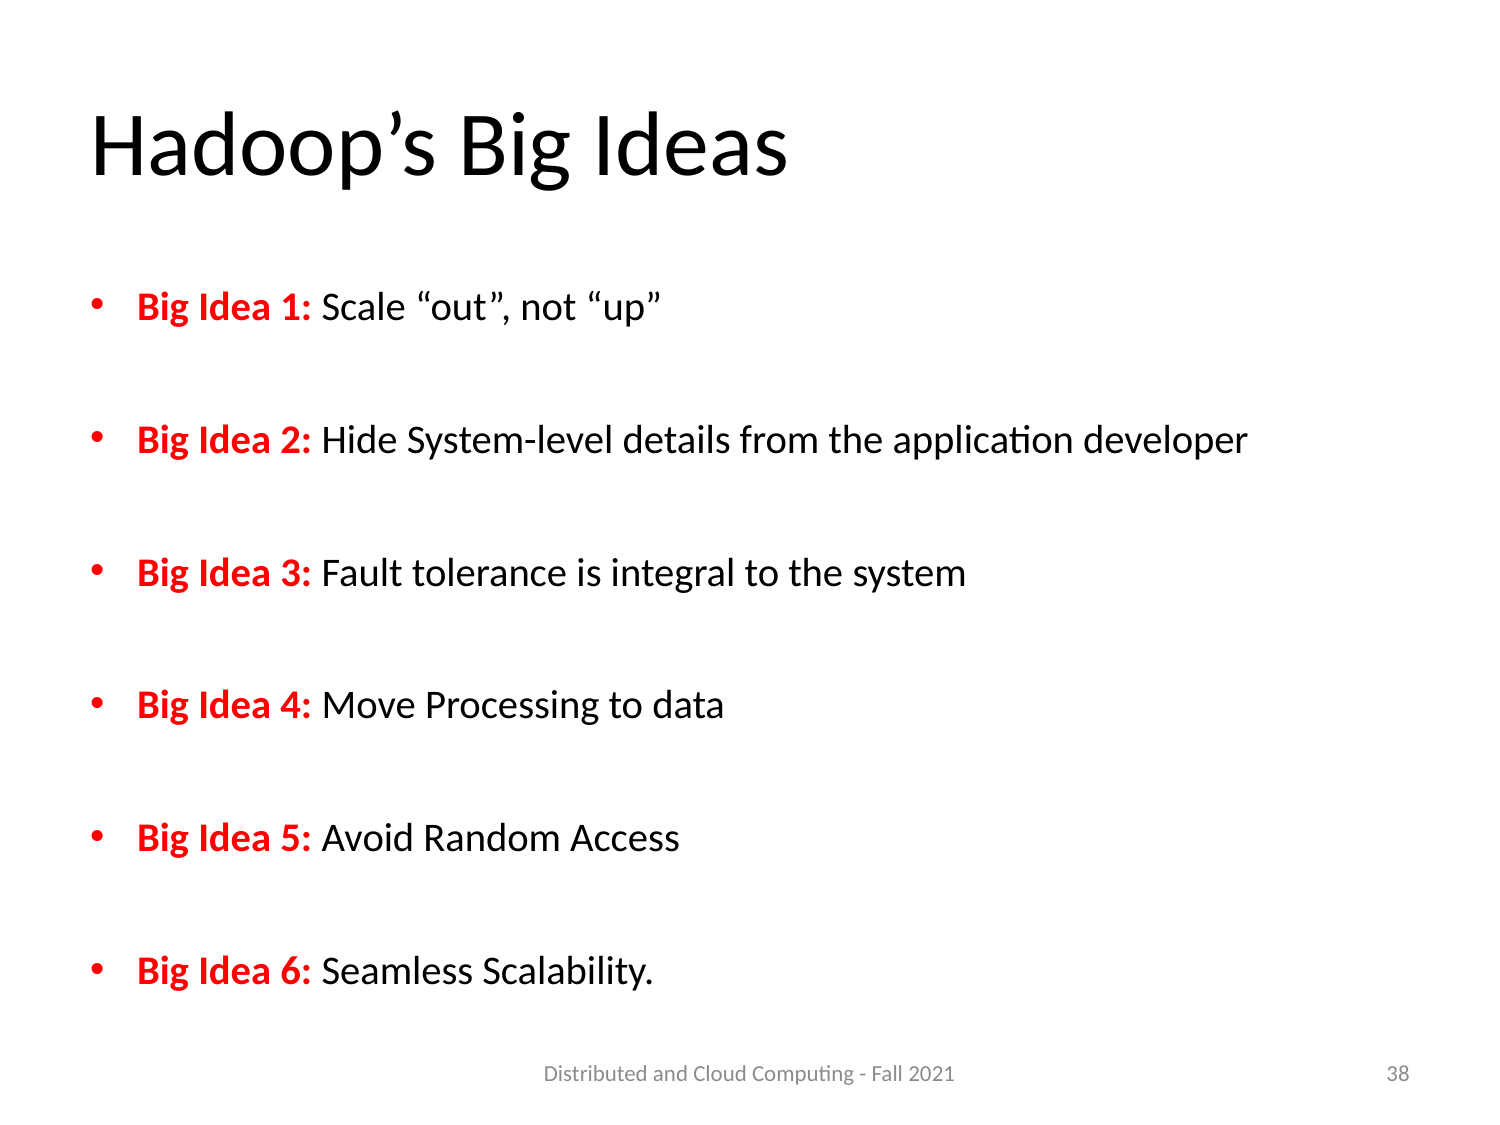

# Hadoop’s Big Ideas
Big Idea 1: Scale “out”, not “up”

Big Idea 2: Hide System-level details from the application developer

Big Idea 3: Fault tolerance is integral to the system

Big Idea 4: Move Processing to data

Big Idea 5: Avoid Random Access

Big Idea 6: Seamless Scalability.

Distributed and Cloud Computing - Fall 2021
38